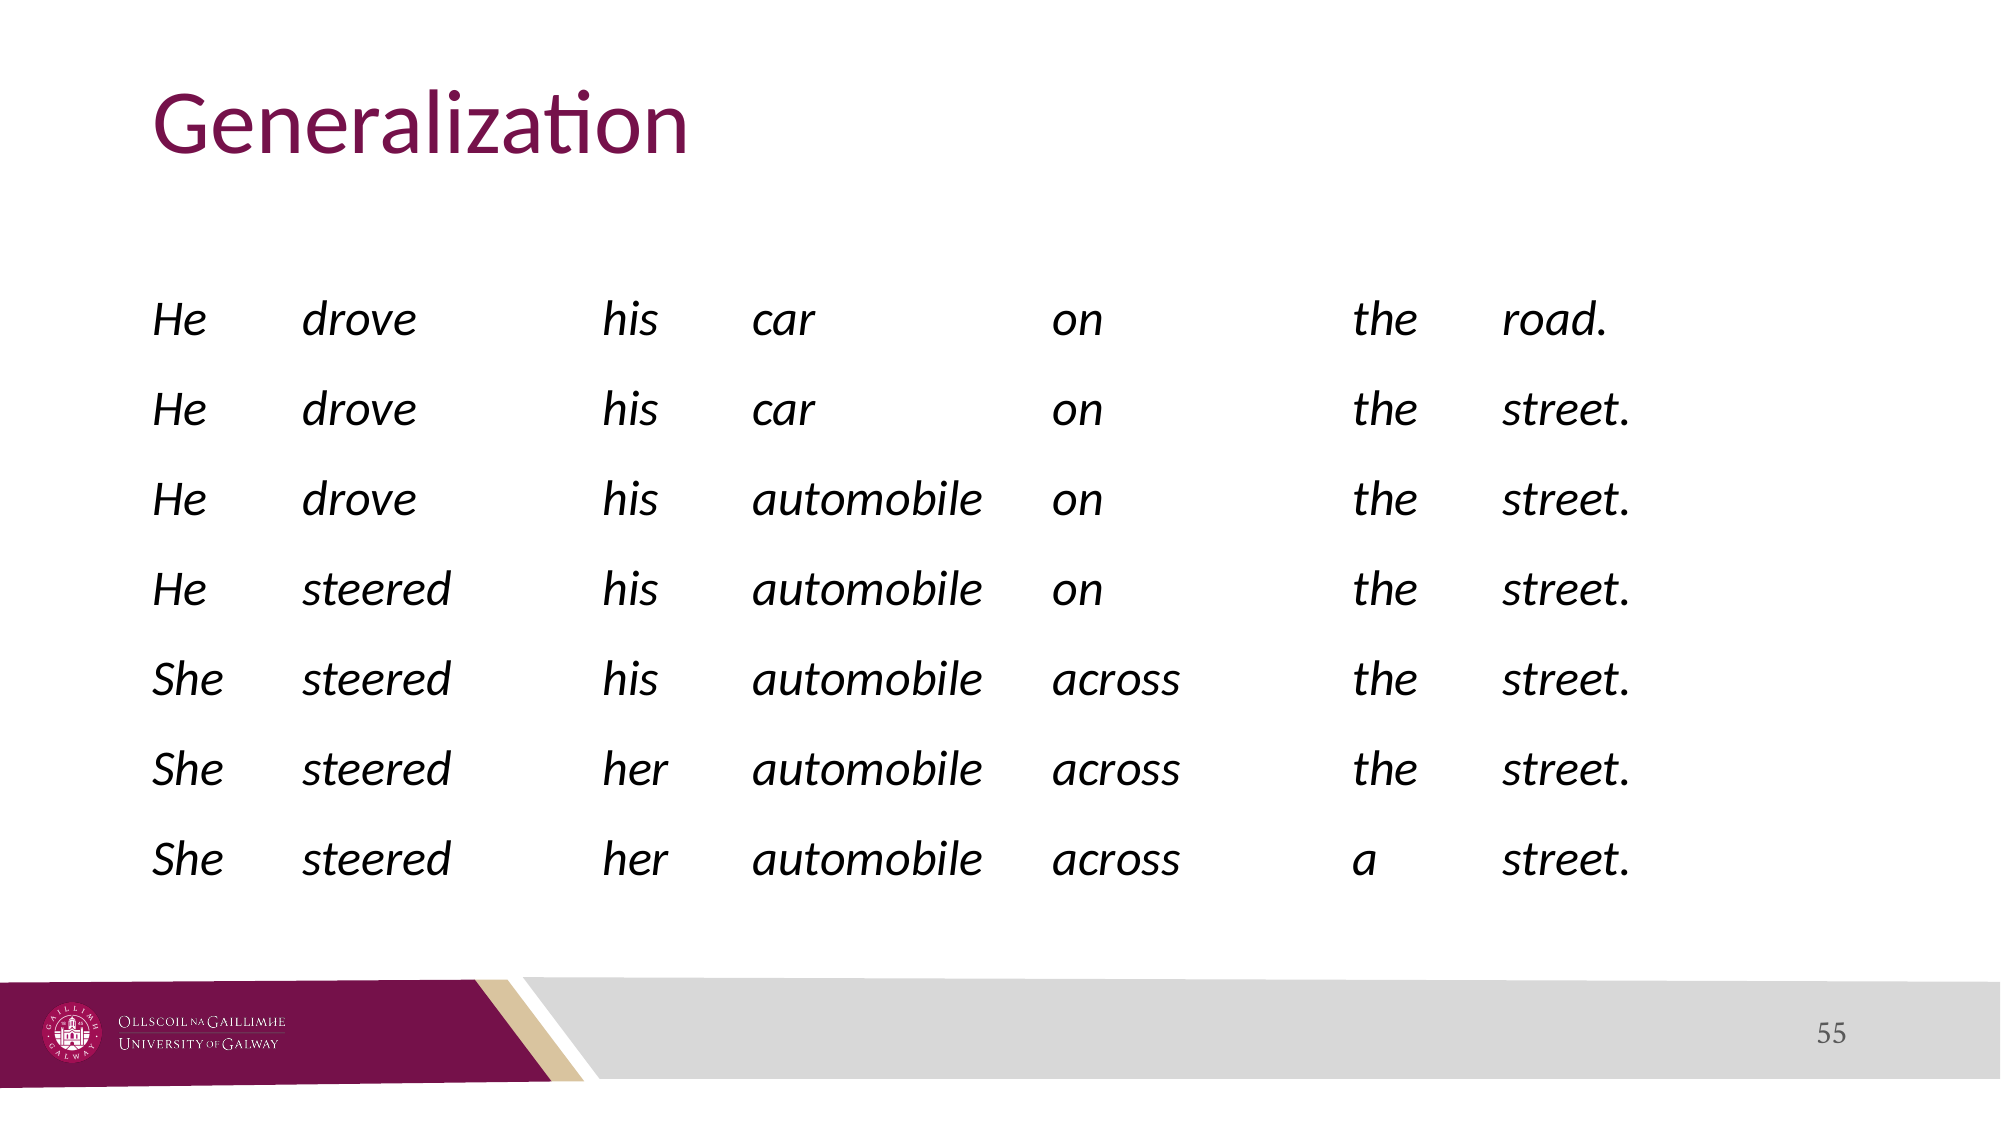

# Generalization
He 	drove 		his 	car 		on 		the 	road.
He 	drove 		his 	car 		on 		the 	street.
He 	drove 		his 	automobile 	on 		the 	street.
He 	steered 	his 	automobile 	on 		the 	street.
She 	steered 	his 	automobile 	across 		the 	street.
She 	steered 	her 	automobile 	across 		the 	street.
She 	steered 	her 	automobile 	across 		a 	street.

55